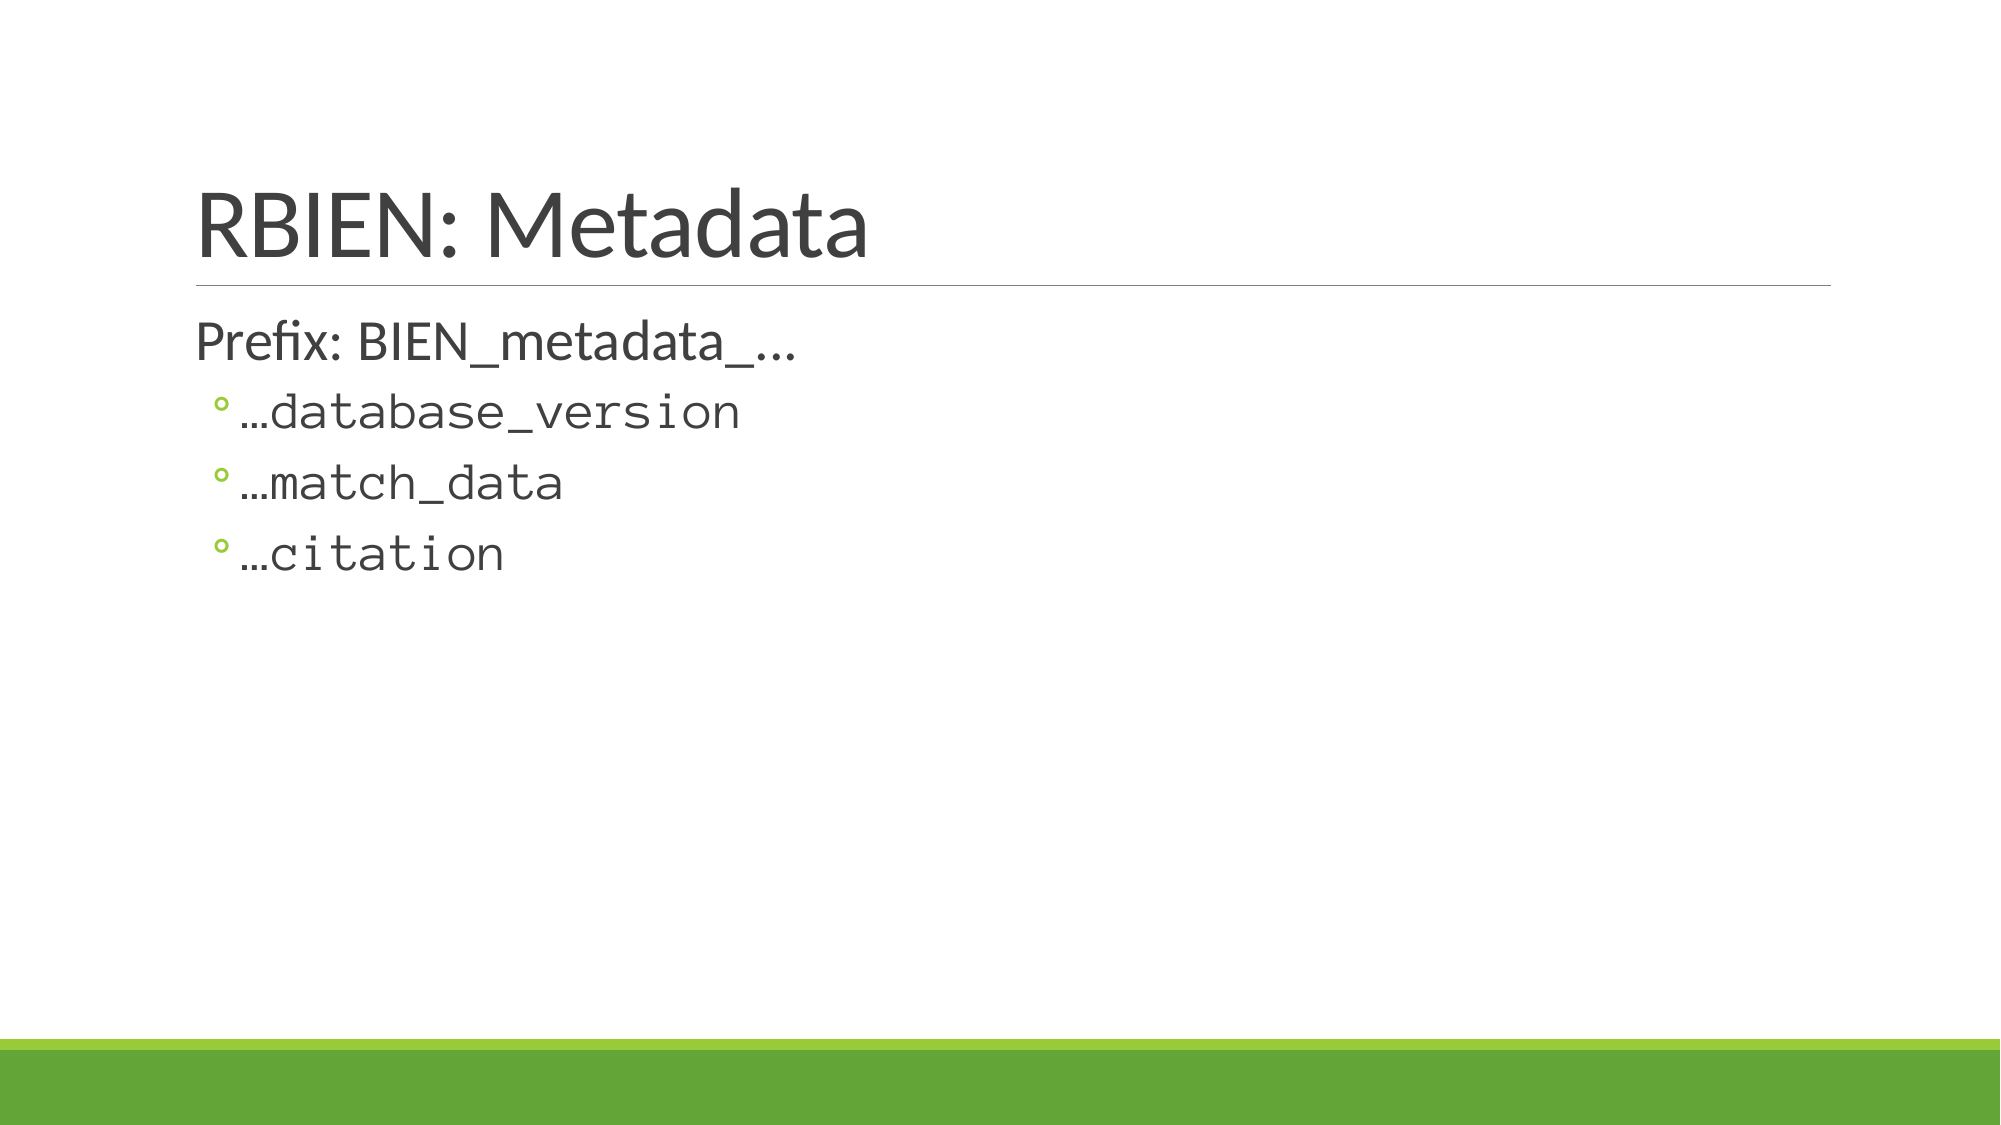

# RBIEN: Metadata
Prefix: BIEN_metadata_...
…database_version
…match_data
…citation